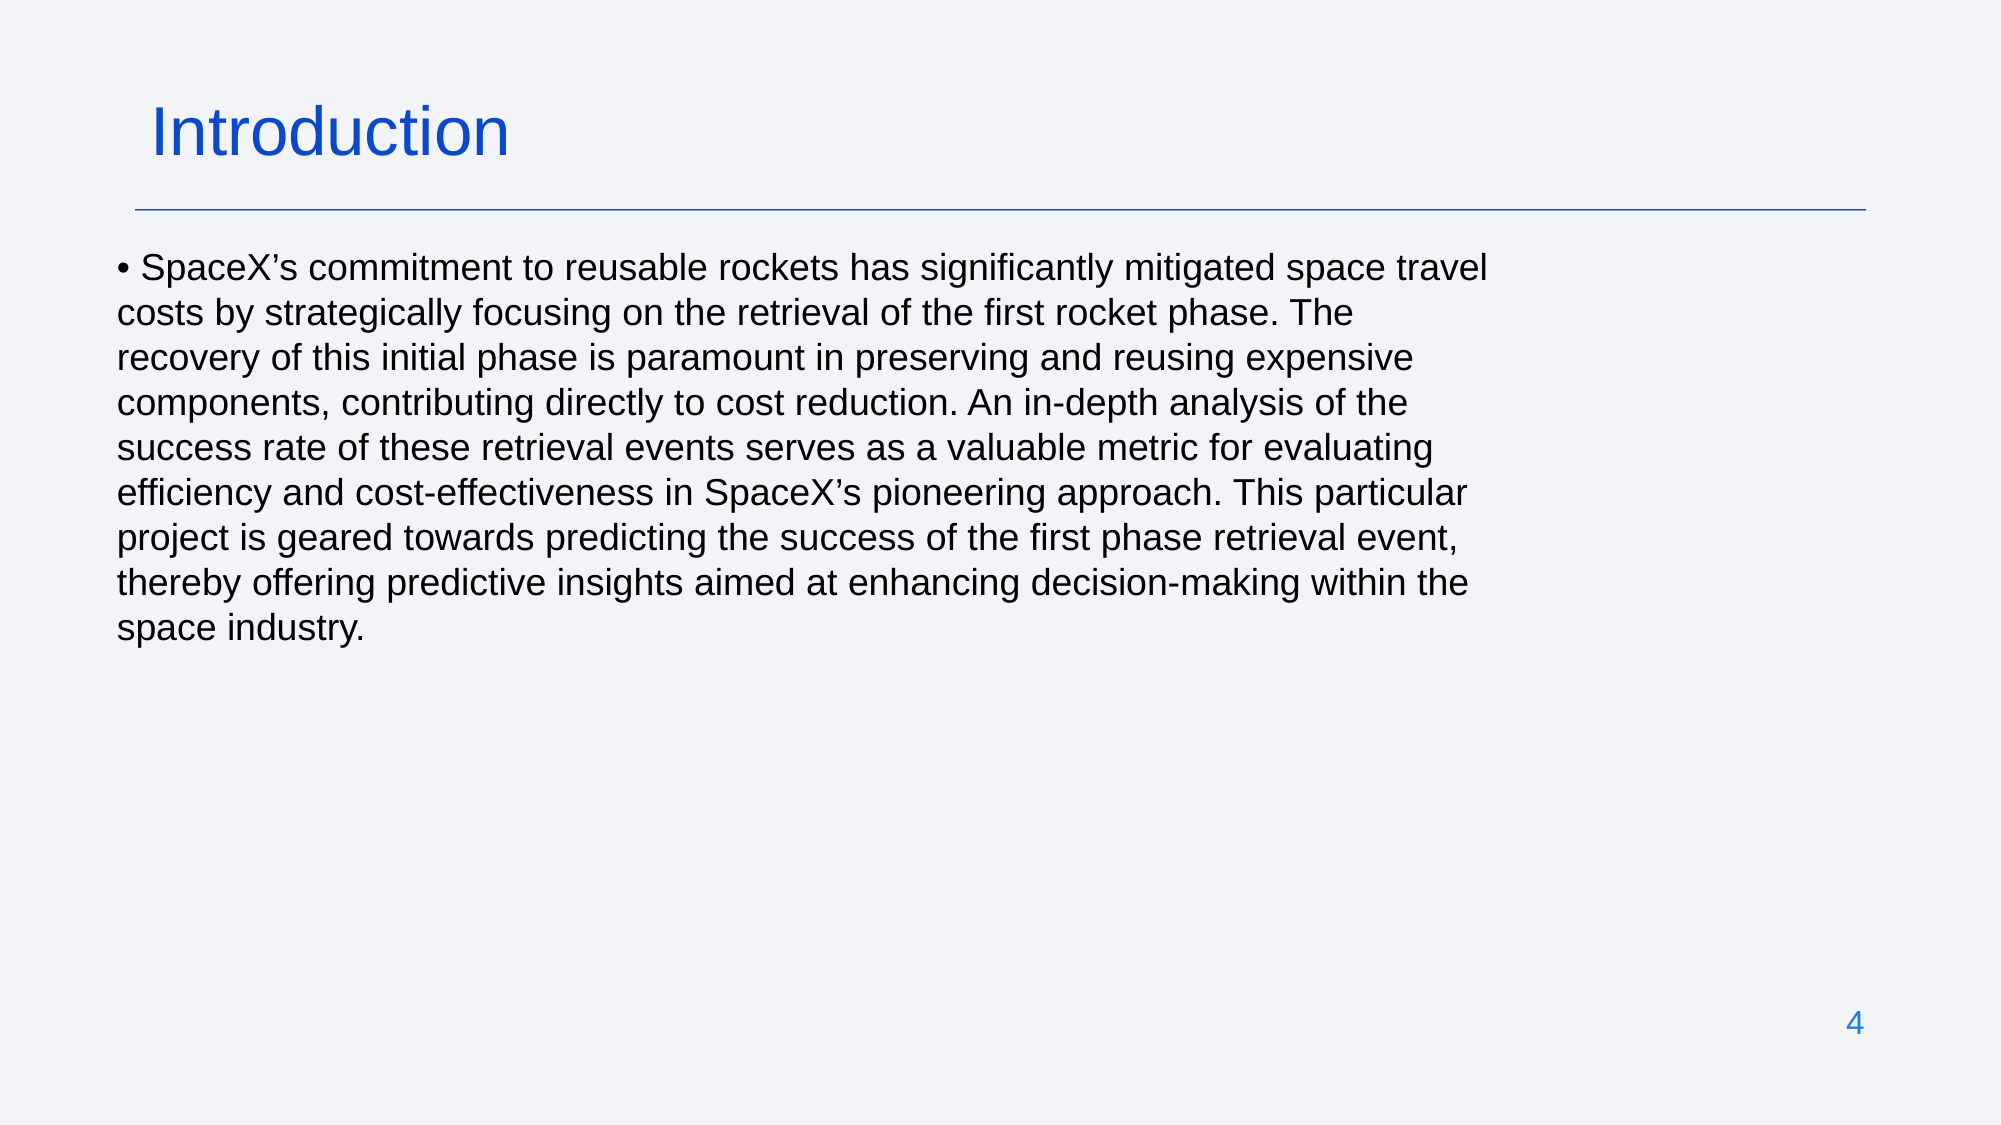

Introduction
• SpaceX’s commitment to reusable rockets has significantly mitigated space travel
costs by strategically focusing on the retrieval of the first rocket phase. The
recovery of this initial phase is paramount in preserving and reusing expensive
components, contributing directly to cost reduction. An in-depth analysis of the
success rate of these retrieval events serves as a valuable metric for evaluating
efficiency and cost-effectiveness in SpaceX’s pioneering approach. This particular
project is geared towards predicting the success of the first phase retrieval event,
thereby offering predictive insights aimed at enhancing decision-making within the
space industry.

4